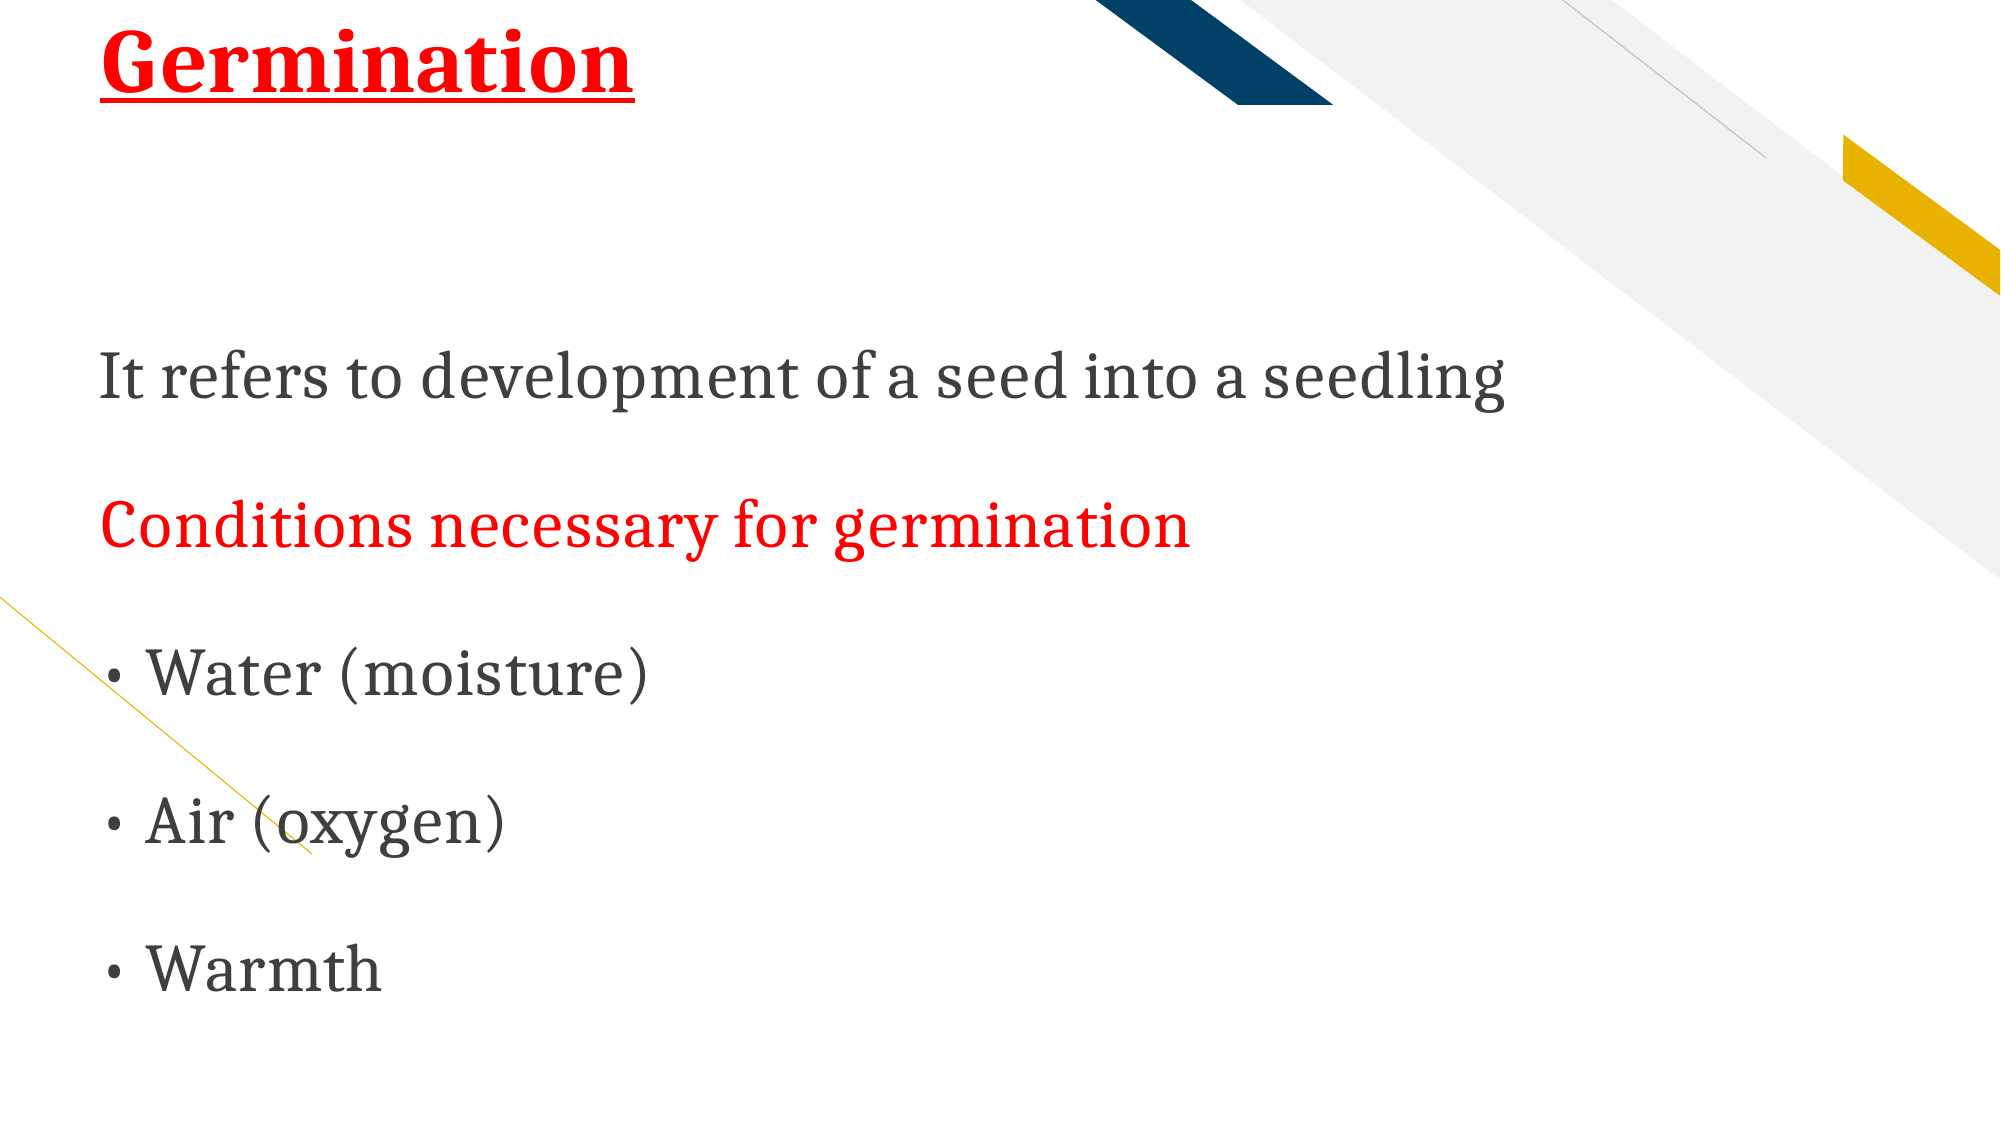

# Germination
It refers to development of a seed into a seedling
Conditions necessary for germination
• Water (moisture)
• Air (oxygen)
• Warmth